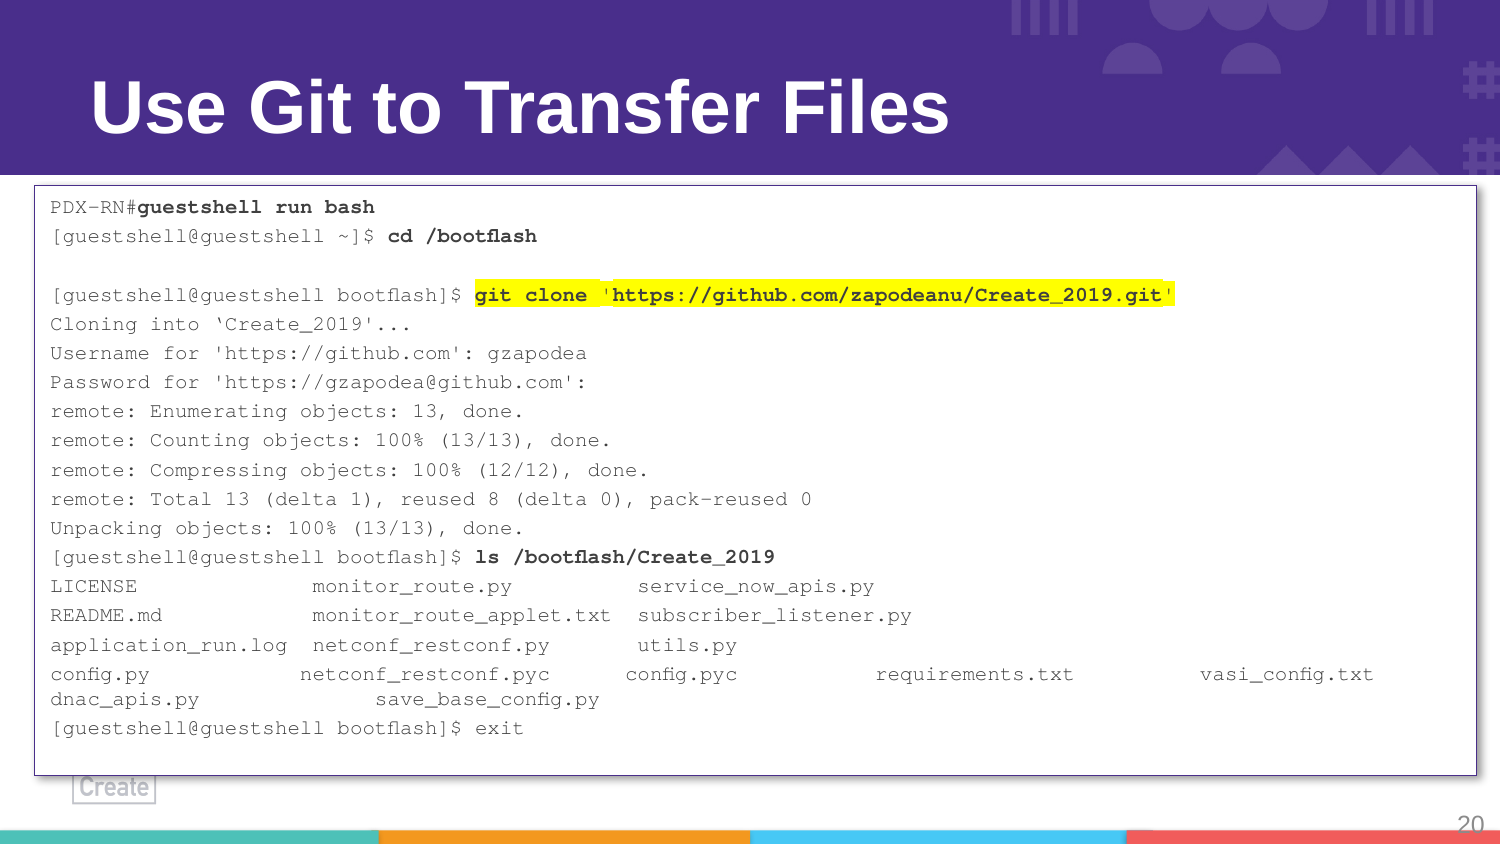

# Use Git to Transfer Files
PDX-RN#guestshell run bash
[guestshell@guestshell ~]$ cd /bootflash

[guestshell@guestshell bootflash]$ git clone 'https://github.com/zapodeanu/Create_2019.git'
Cloning into ‘Create_2019'...
Username for 'https://github.com': gzapodea
Password for 'https://gzapodea@github.com':
remote: Enumerating objects: 13, done.
remote: Counting objects: 100% (13/13), done.
remote: Compressing objects: 100% (12/12), done.
remote: Total 13 (delta 1), reused 8 (delta 0), pack-reused 0
Unpacking objects: 100% (13/13), done.
[guestshell@guestshell bootflash]$ ls /bootflash/Create_2019
LICENSE              monitor_route.py          service_now_apis.py
README.md            monitor_route_applet.txt  subscriber_listener.py
application_run.log  netconf_restconf.py       utils.py
config.py            netconf_restconf.pyc      config.pyc           requirements.txt          vasi_config.txt      dnac_apis.py              save_base_config.py
[guestshell@guestshell bootflash]$ exit

Clone the Code Repo
20